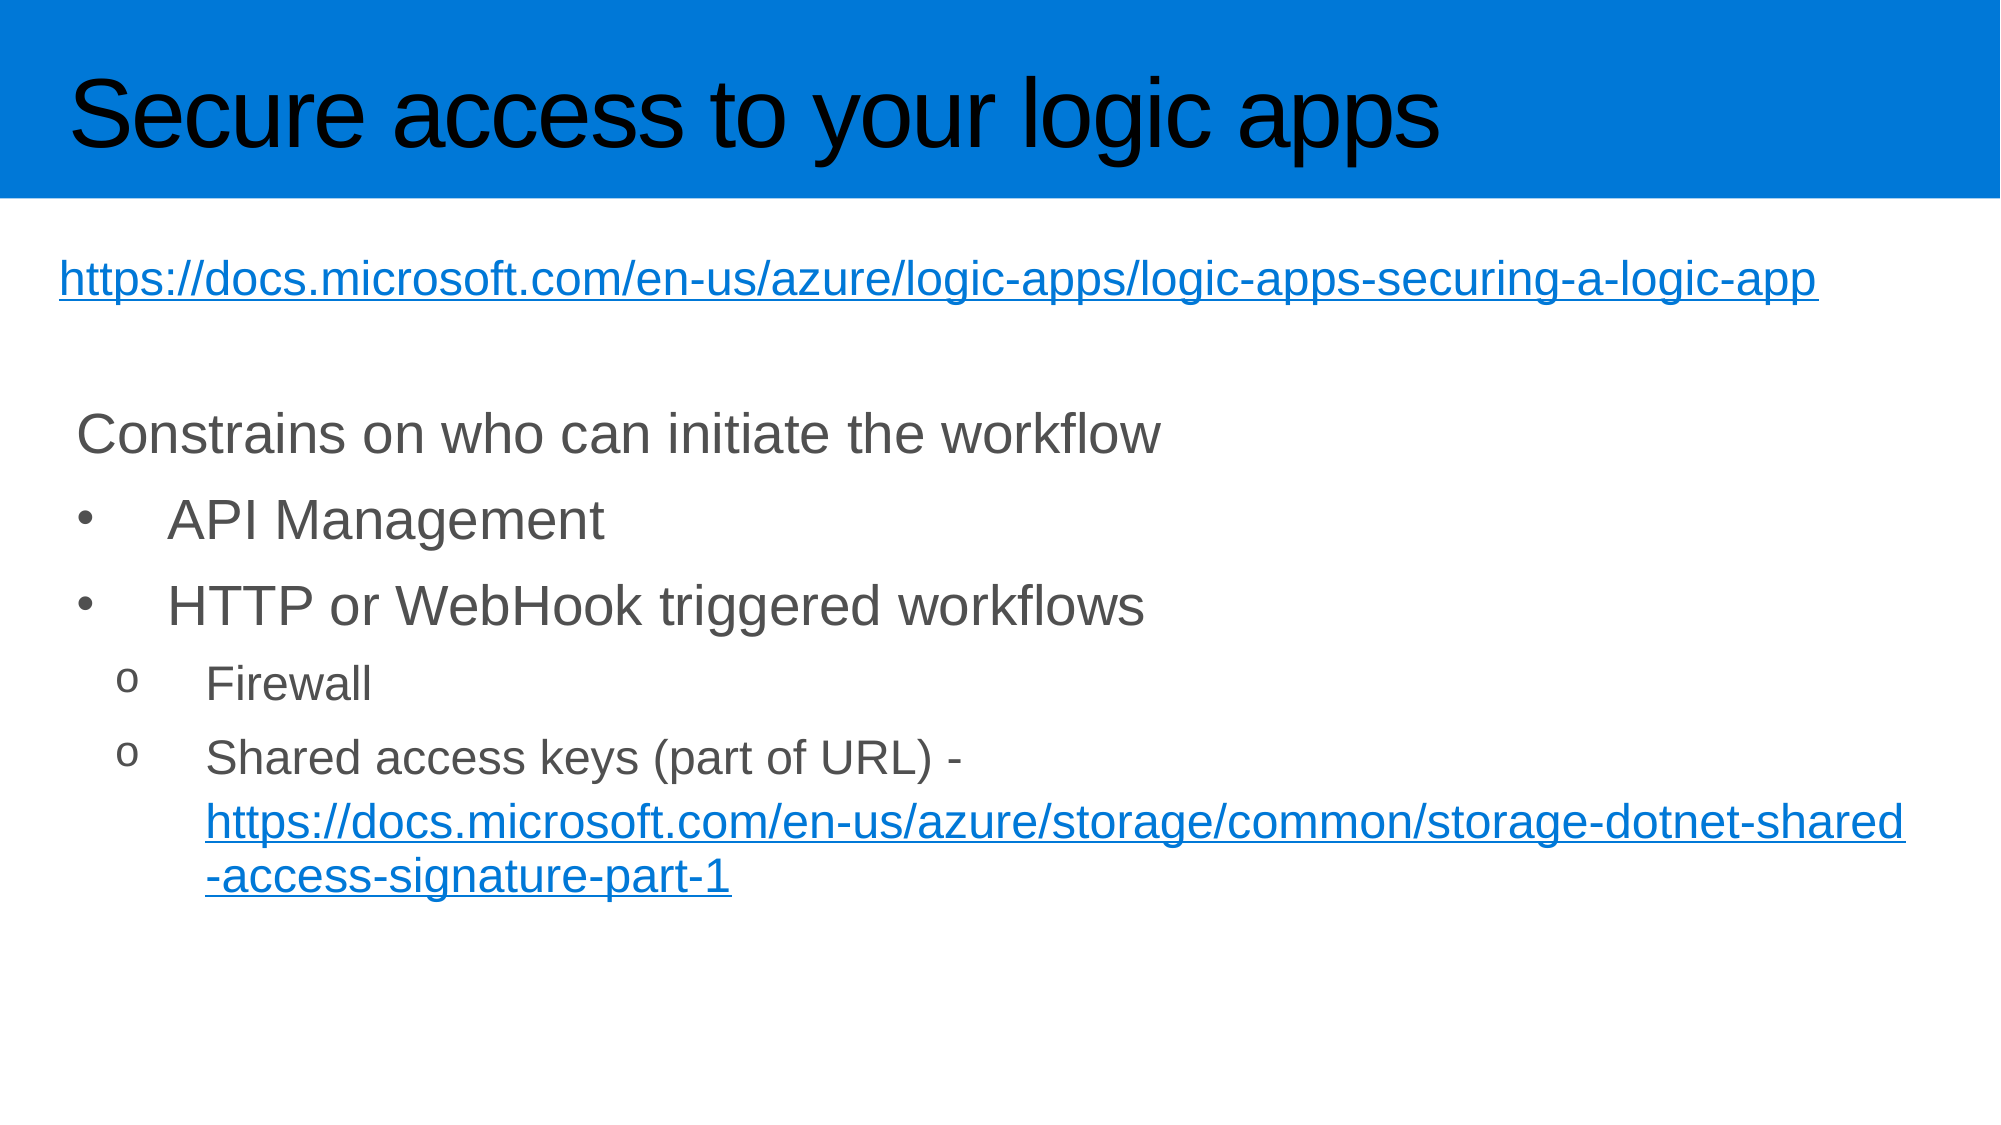

Secure access to your logic apps
https://docs.microsoft.com/en-us/azure/logic-apps/logic-apps-securing-a-logic-app

Constrains on who can initiate the workflow
API Management
HTTP or WebHook triggered workflows
Firewall
Shared access keys (part of URL) - https://docs.microsoft.com/en-us/azure/storage/common/storage-dotnet-shared-access-signature-part-1